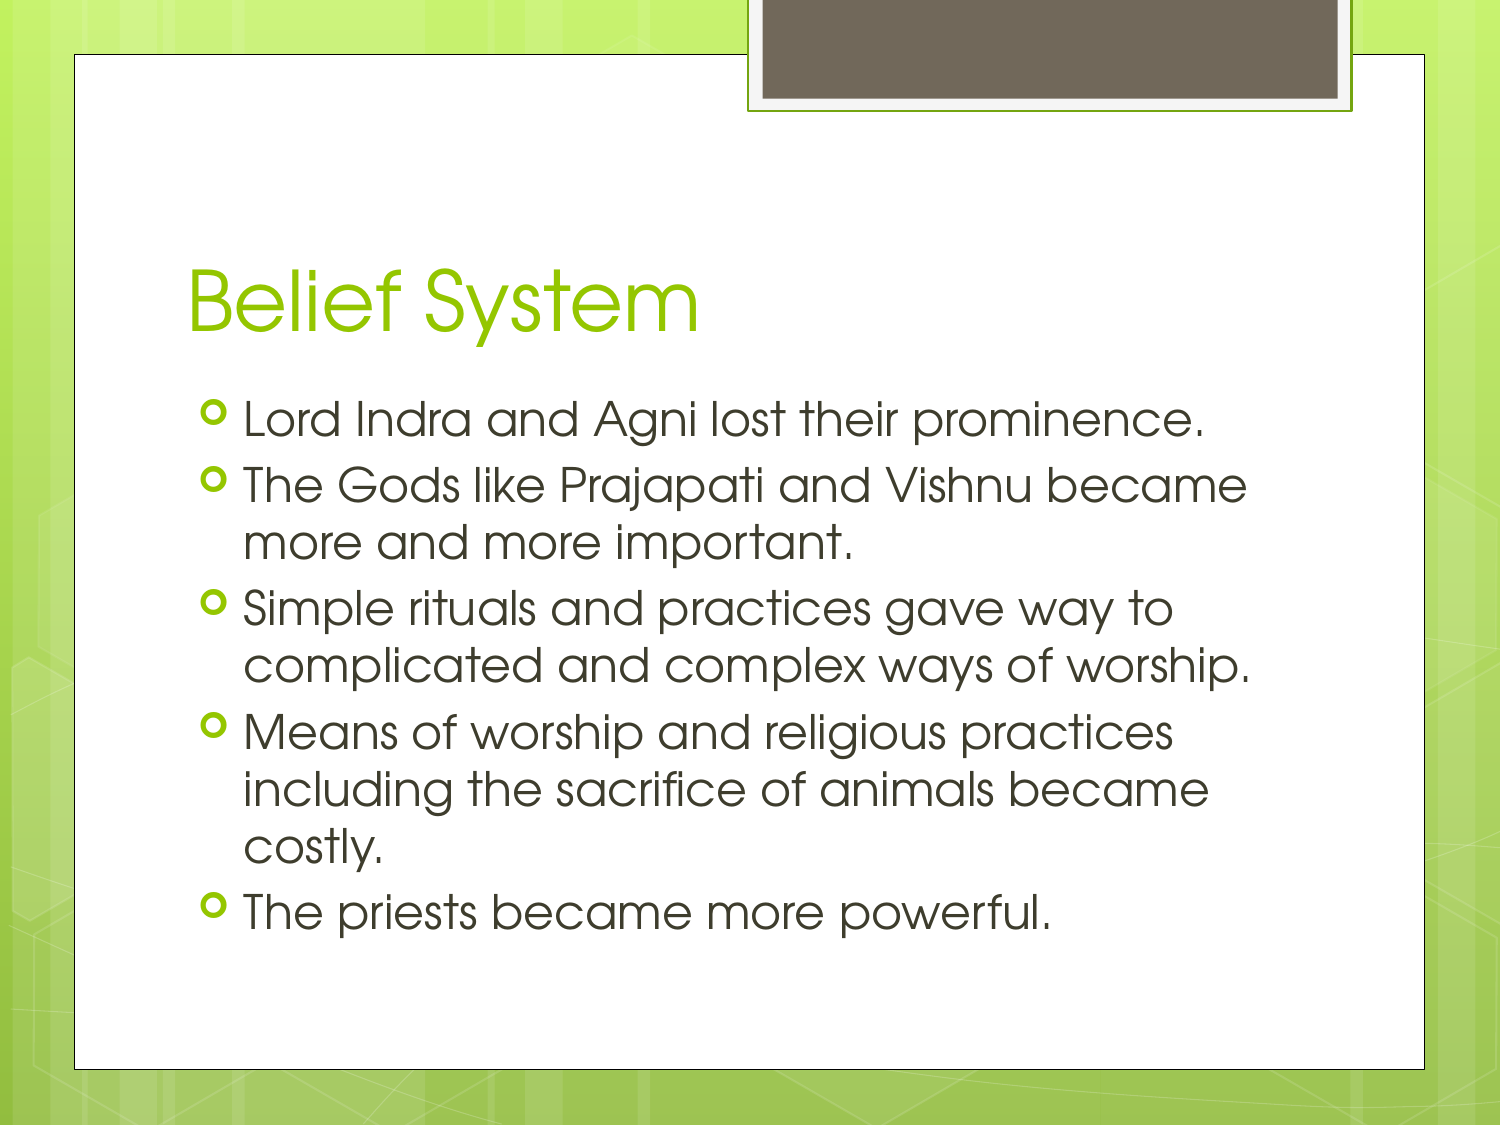

# Belief System
Lord Indra and Agni lost their prominence.
The Gods like Prajapati and Vishnu became more and more important.
Simple rituals and practices gave way to complicated and complex ways of worship.
Means of worship and religious practices including the sacrifice of animals became costly.
The priests became more powerful.